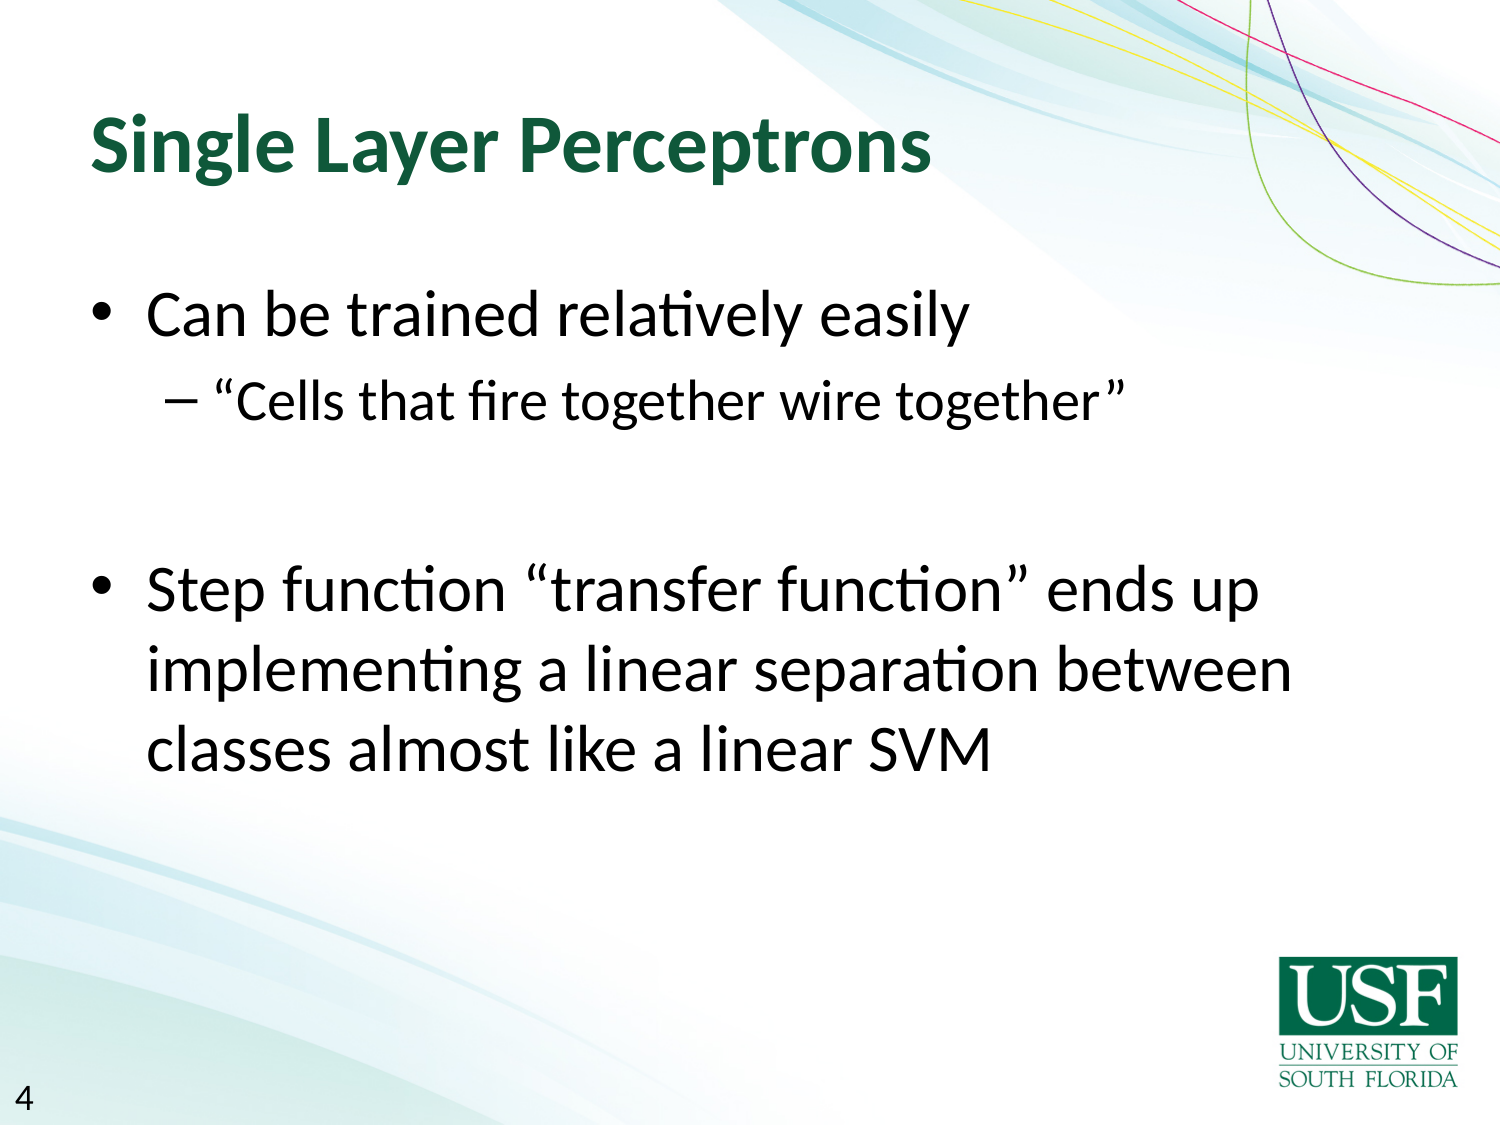

# Single Layer Perceptrons
Can be trained relatively easily
“Cells that fire together wire together”

Step function “transfer function” ends up implementing a linear separation between classes almost like a linear SVM
4